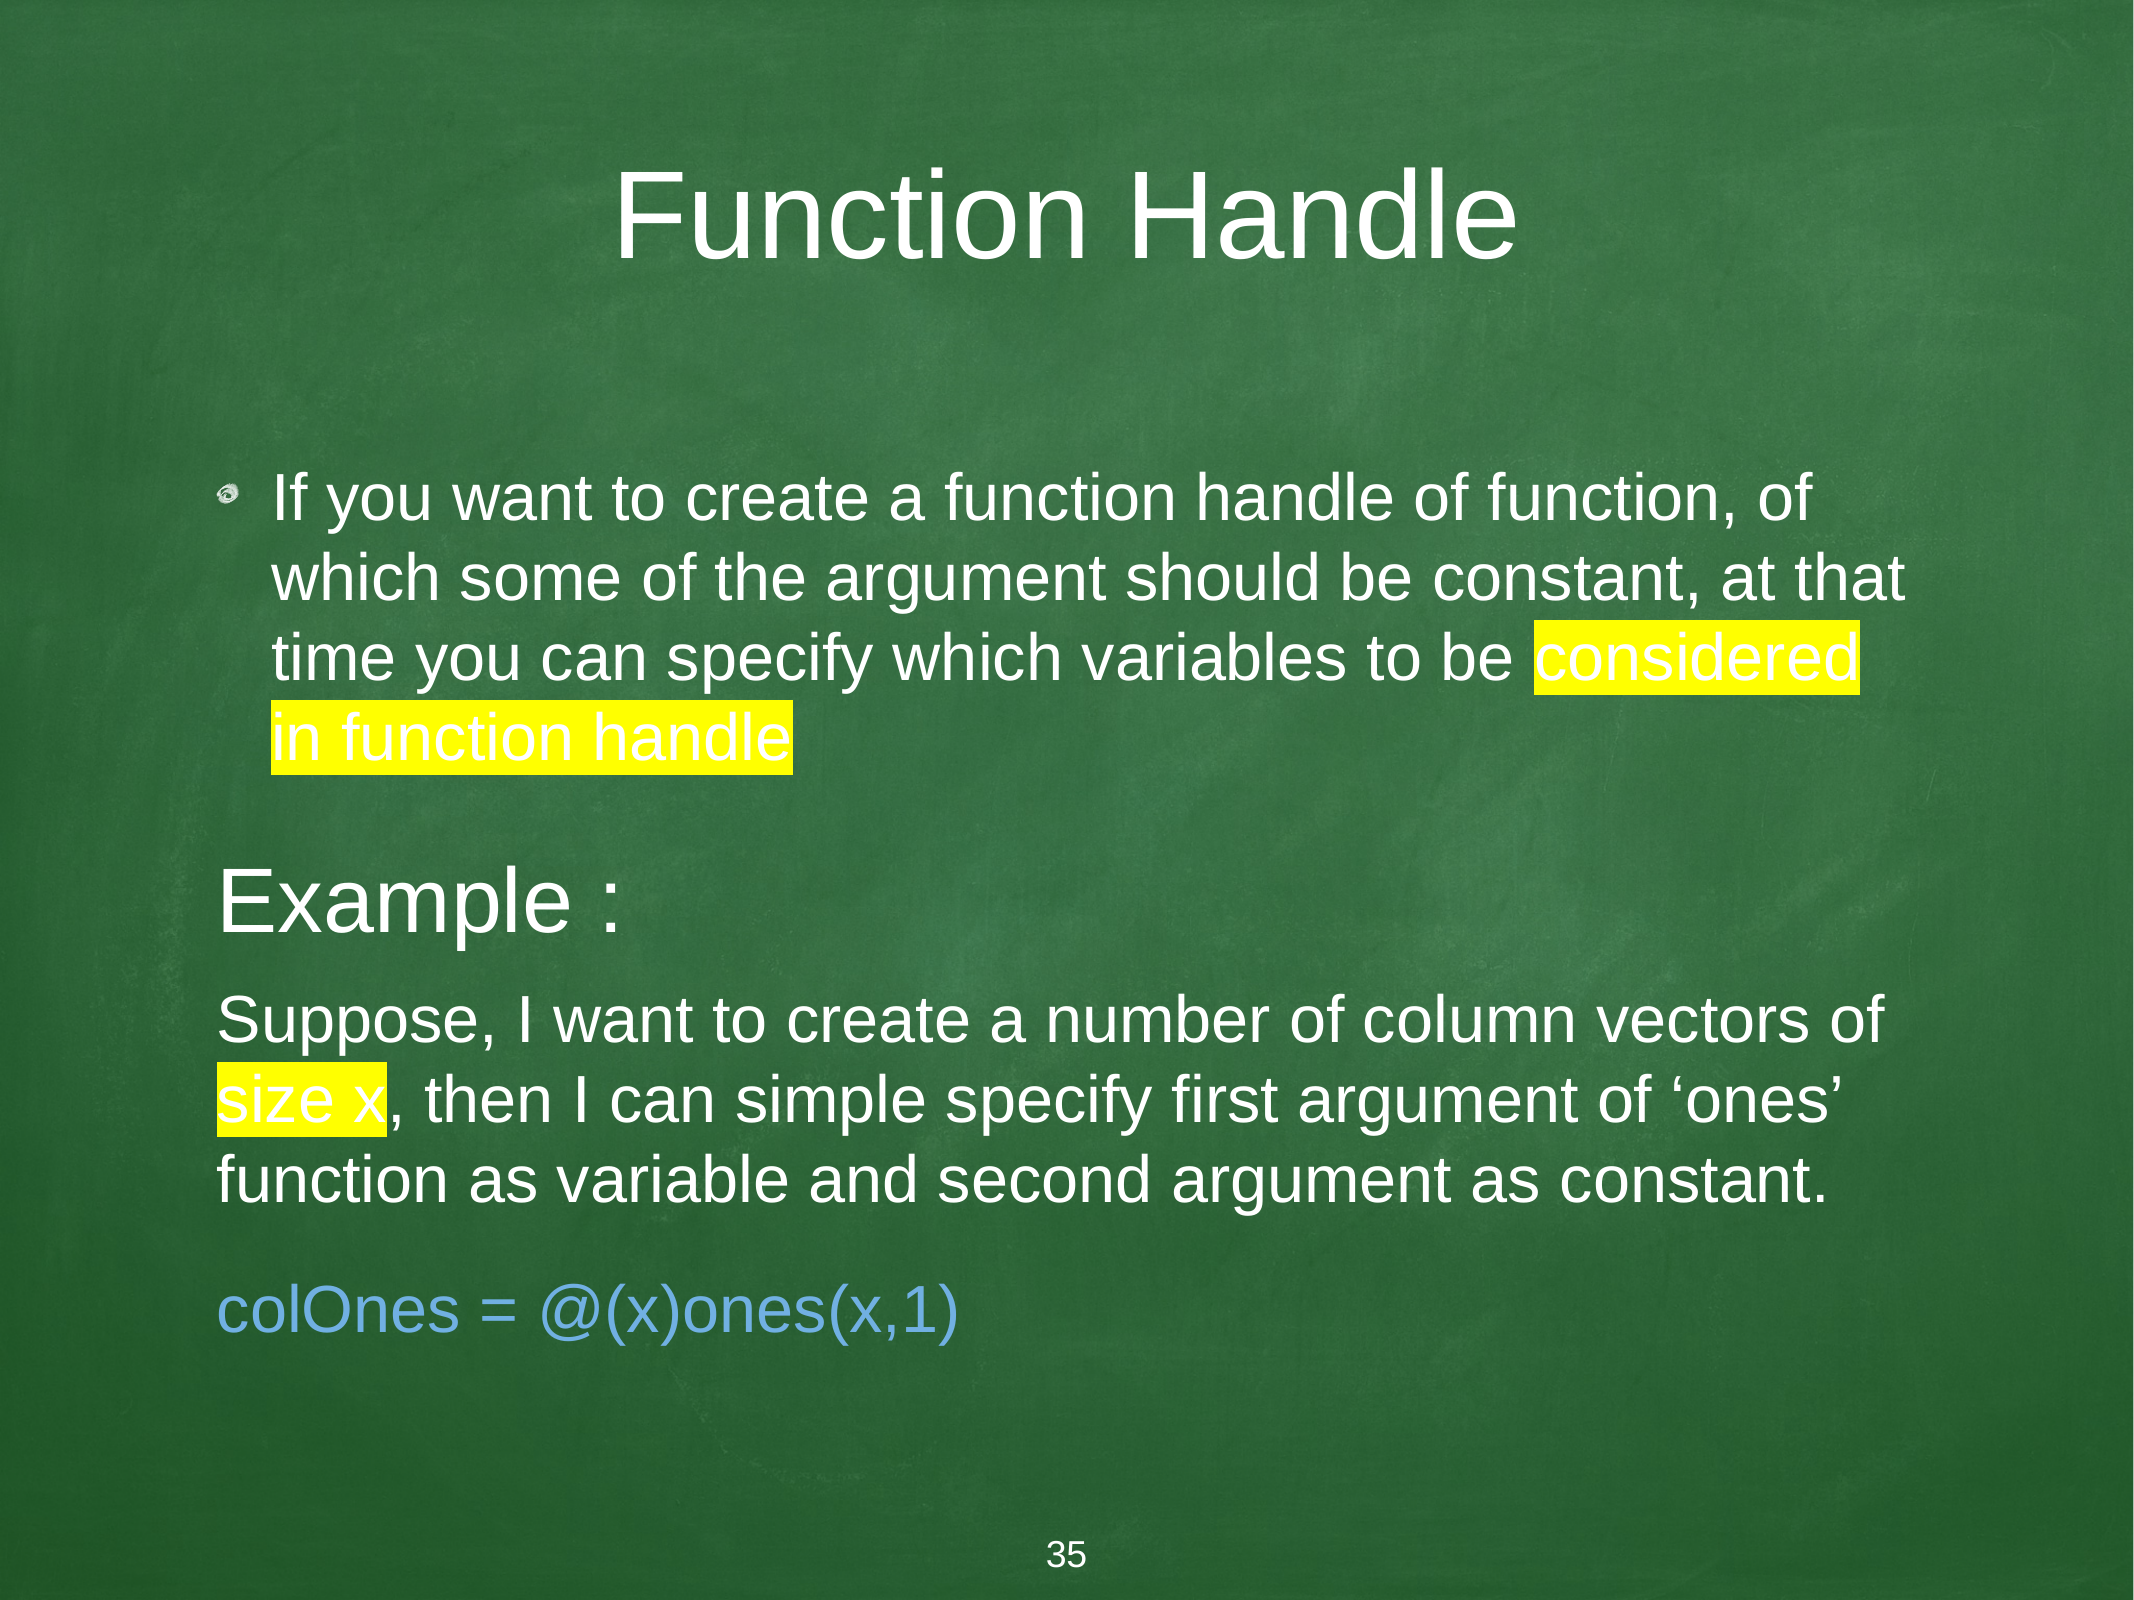

# Function Handle
If you want to create a function handle of function, of which some of the argument should be constant, at that time you can specify which variables to be considered in function handle
Example :
Suppose, I want to create a number of column vectors of size x, then I can simple specify first argument of ‘ones’ function as variable and second argument as constant.
colOnes = @(x)ones(x,1)
35